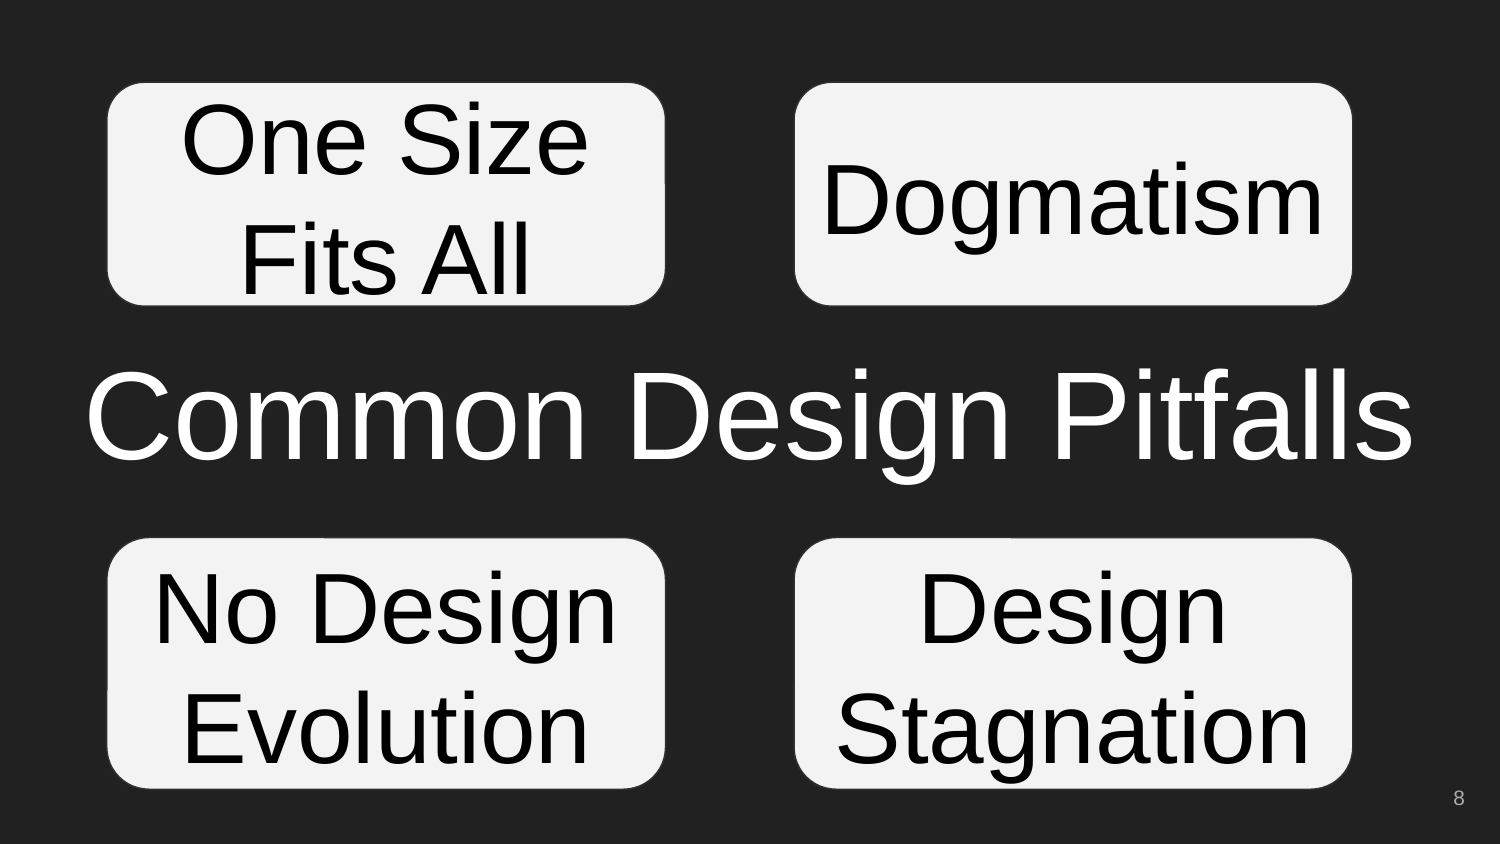

One Size Fits All
Dogmatism
# Common Design Pitfalls
No Design
Evolution
Design Stagnation
8